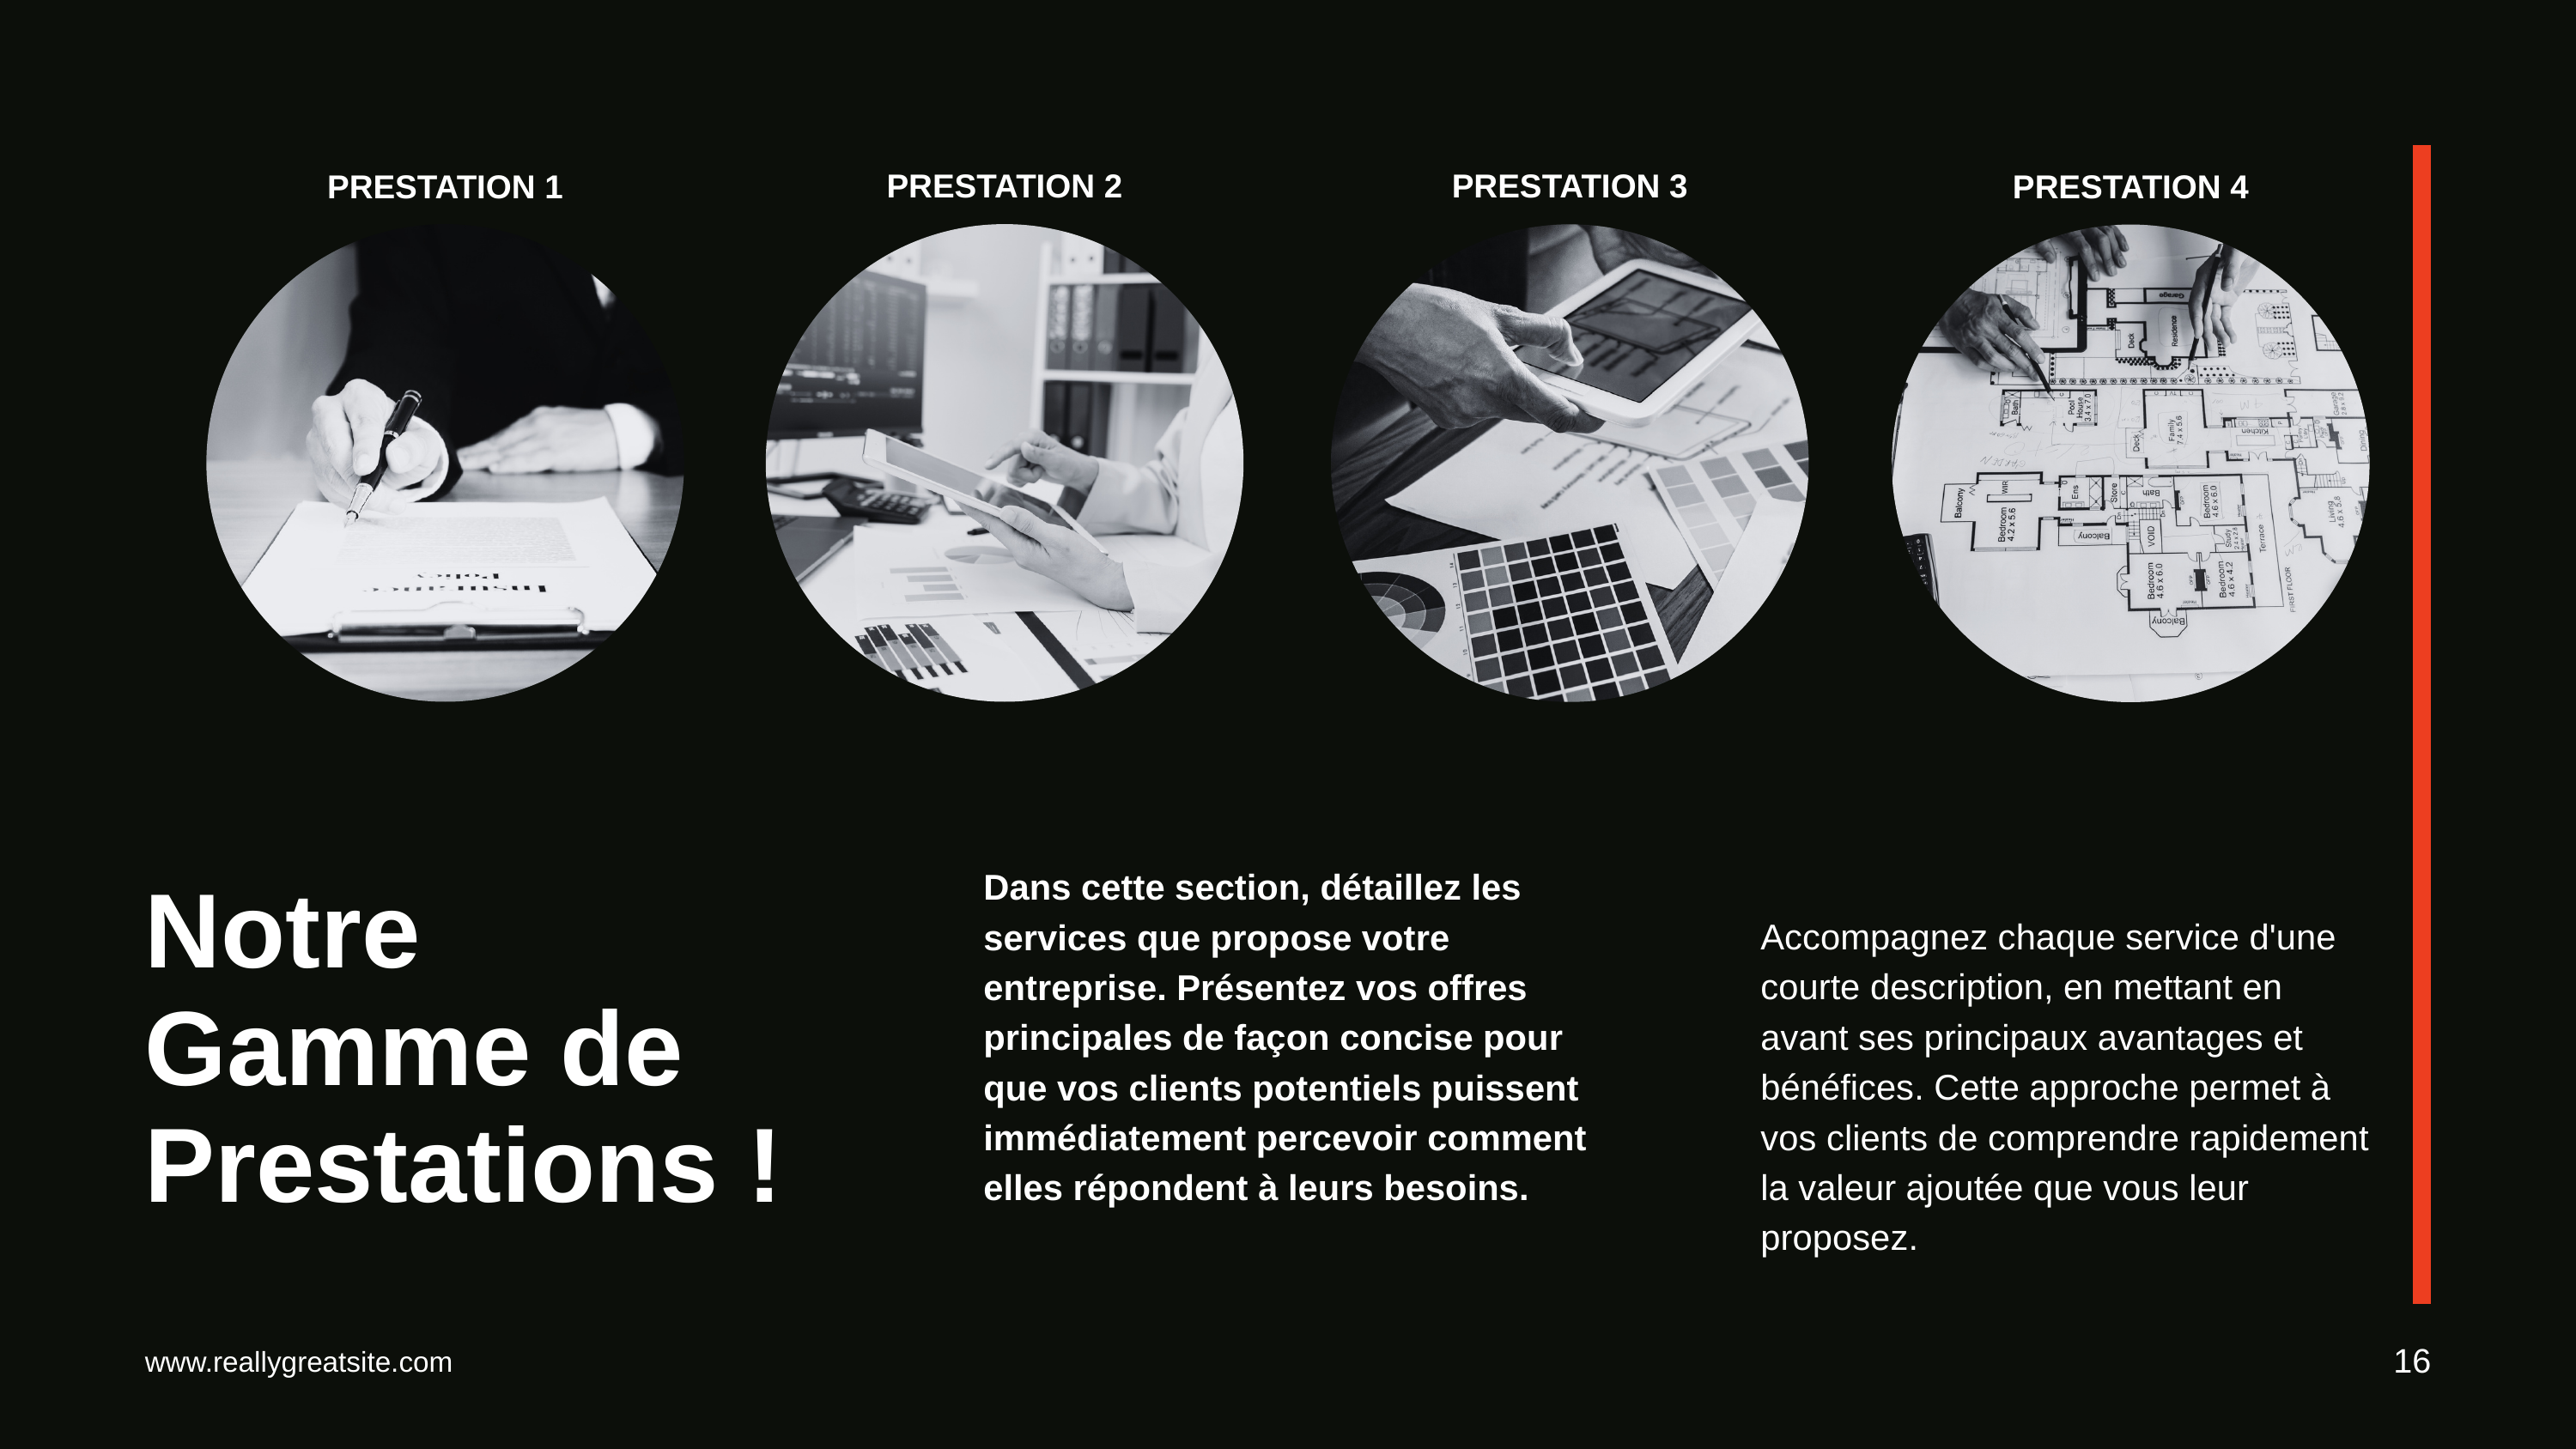

PRESTATION 2
PRESTATION 3
PRESTATION 4
PRESTATION 1

Dans cette section, détaillez les services que propose votre entreprise. Présentez vos offres principales de façon concise pour que vos clients potentiels puissent immédiatement percevoir comment elles répondent à leurs besoins.
Notre
Gamme de Prestations !
Accompagnez chaque service d'une courte description, en mettant en avant ses principaux avantages et bénéfices. Cette approche permet à vos clients de comprendre rapidement la valeur ajoutée que vous leur proposez.
16
www.reallygreatsite.com